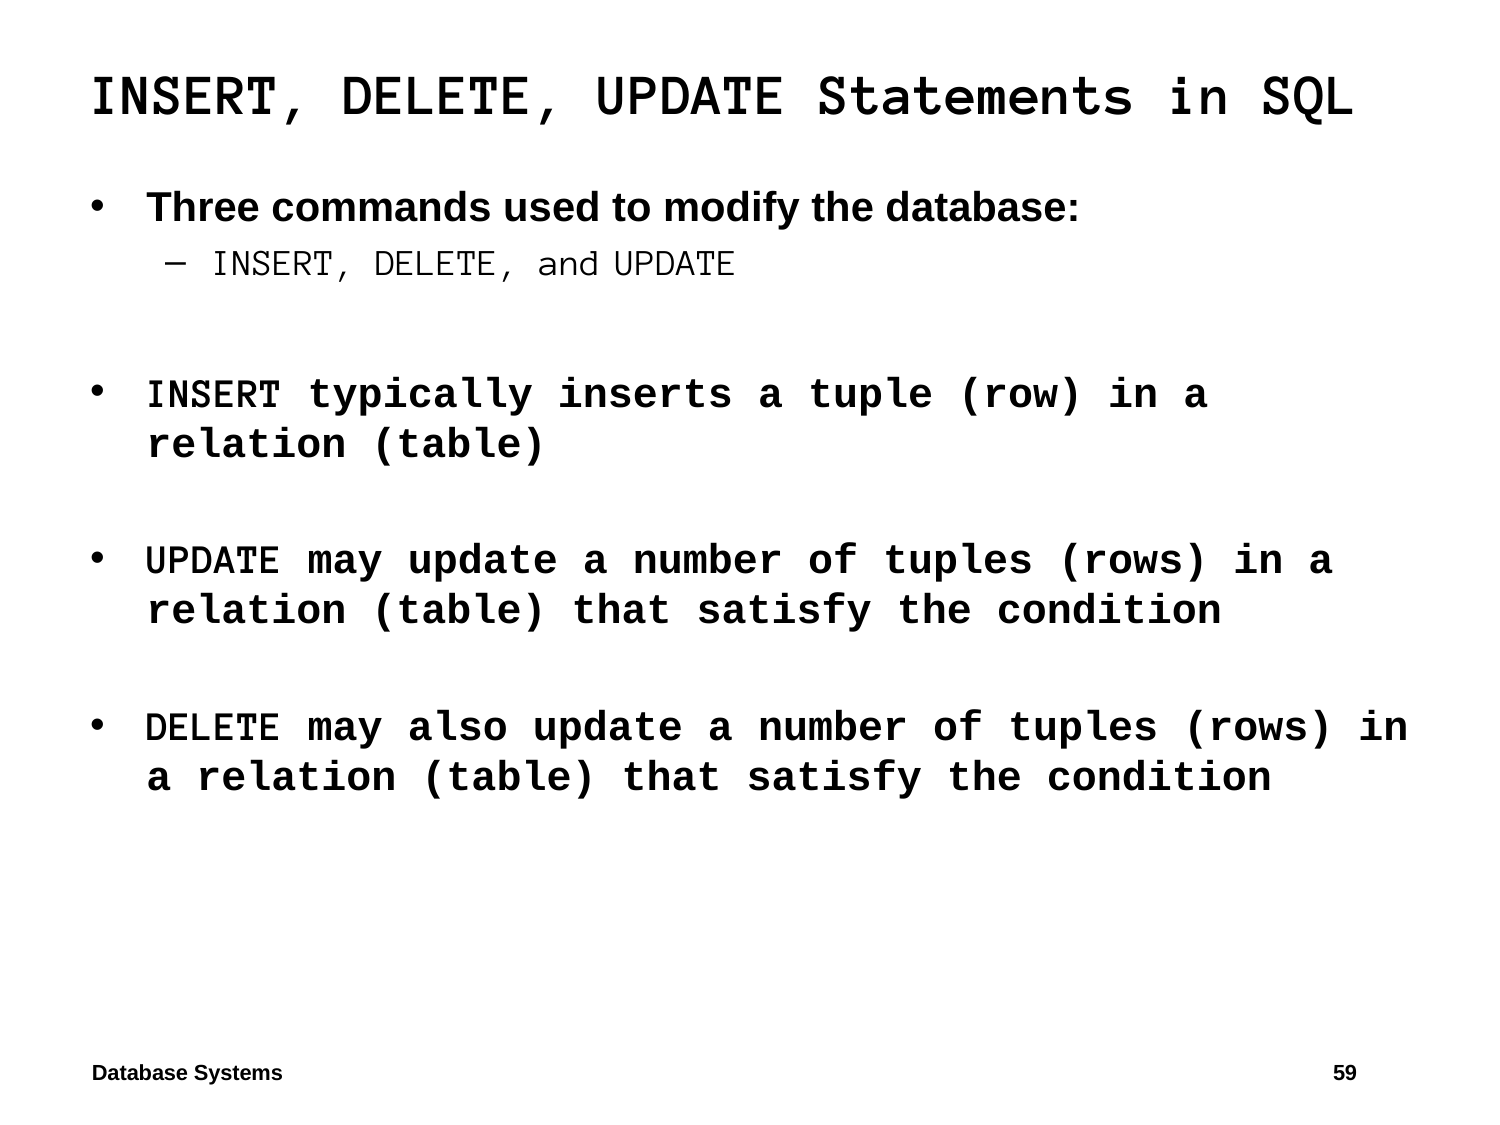

# INSERT, DELETE, UPDATE Statements in SQL
Three commands used to modify the database:
INSERT, DELETE, and UPDATE

INSERT typically inserts a tuple (row) in a relation (table)

UPDATE may update a number of tuples (rows) in a relation (table) that satisfy the condition

DELETE may also update a number of tuples (rows) in a relation (table) that satisfy the condition